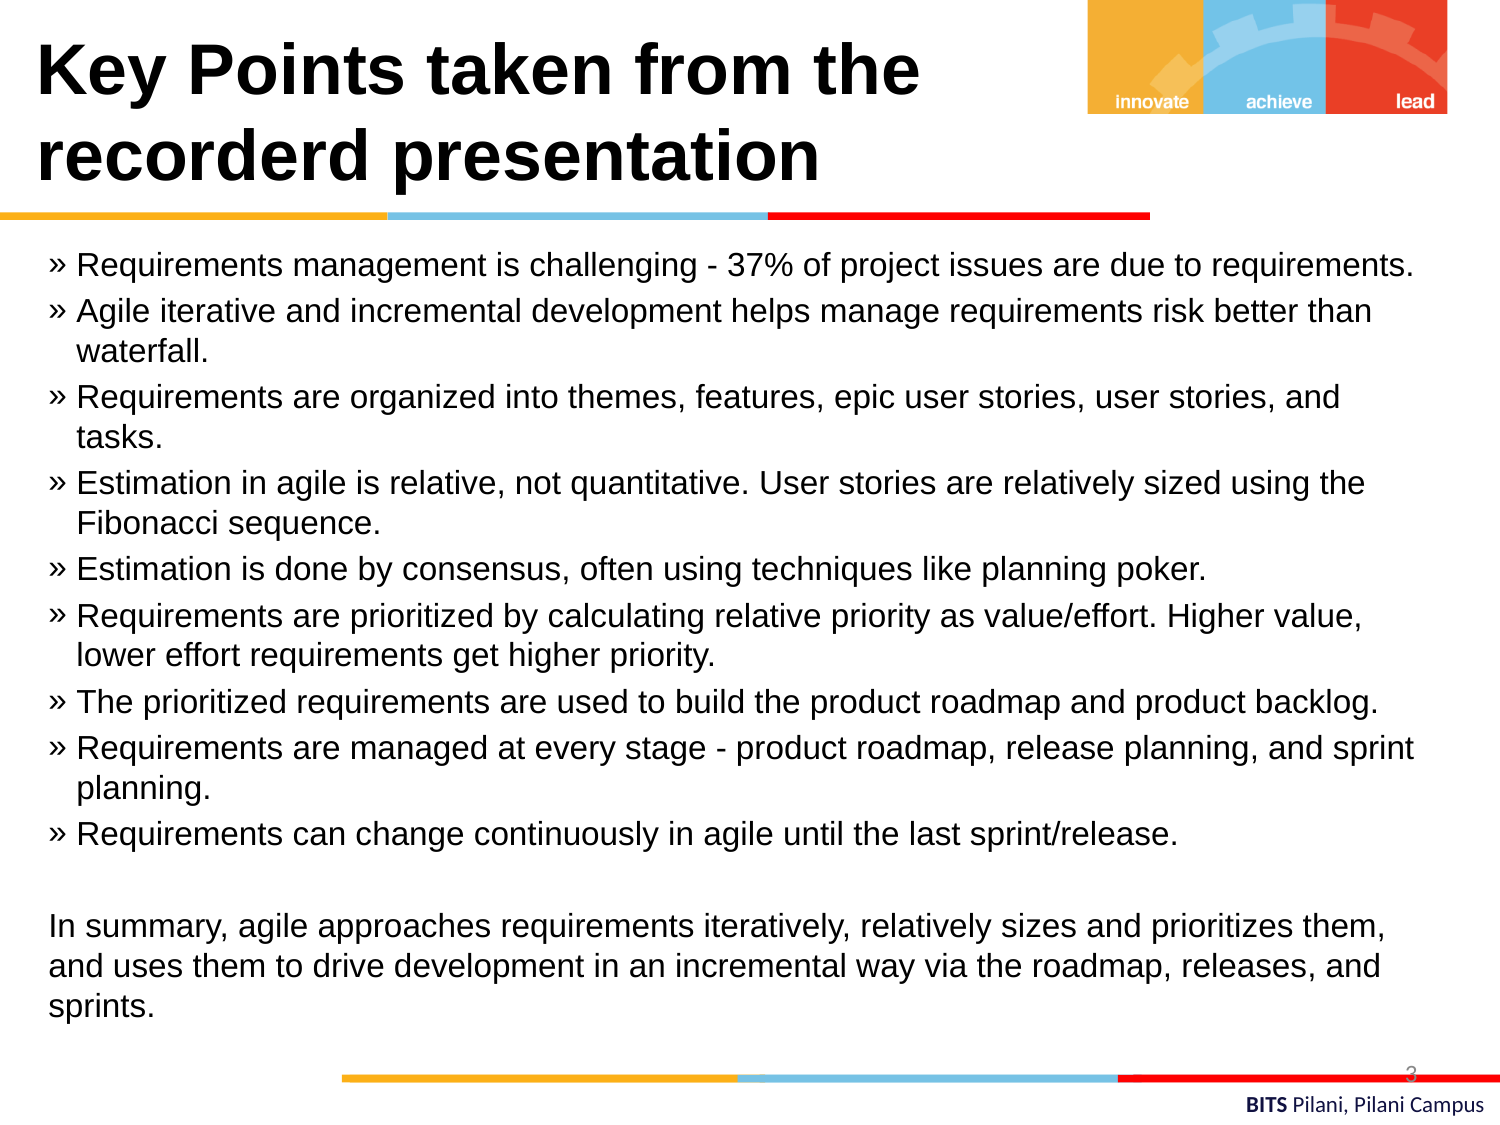

Key Points taken from the recorderd presentation
Requirements management is challenging - 37% of project issues are due to requirements.
Agile iterative and incremental development helps manage requirements risk better than waterfall.
Requirements are organized into themes, features, epic user stories, user stories, and tasks.
Estimation in agile is relative, not quantitative. User stories are relatively sized using the Fibonacci sequence.
Estimation is done by consensus, often using techniques like planning poker.
Requirements are prioritized by calculating relative priority as value/effort. Higher value, lower effort requirements get higher priority.
The prioritized requirements are used to build the product roadmap and product backlog.
Requirements are managed at every stage - product roadmap, release planning, and sprint planning.
Requirements can change continuously in agile until the last sprint/release.

In summary, agile approaches requirements iteratively, relatively sizes and prioritizes them, and uses them to drive development in an incremental way via the roadmap, releases, and sprints.
3